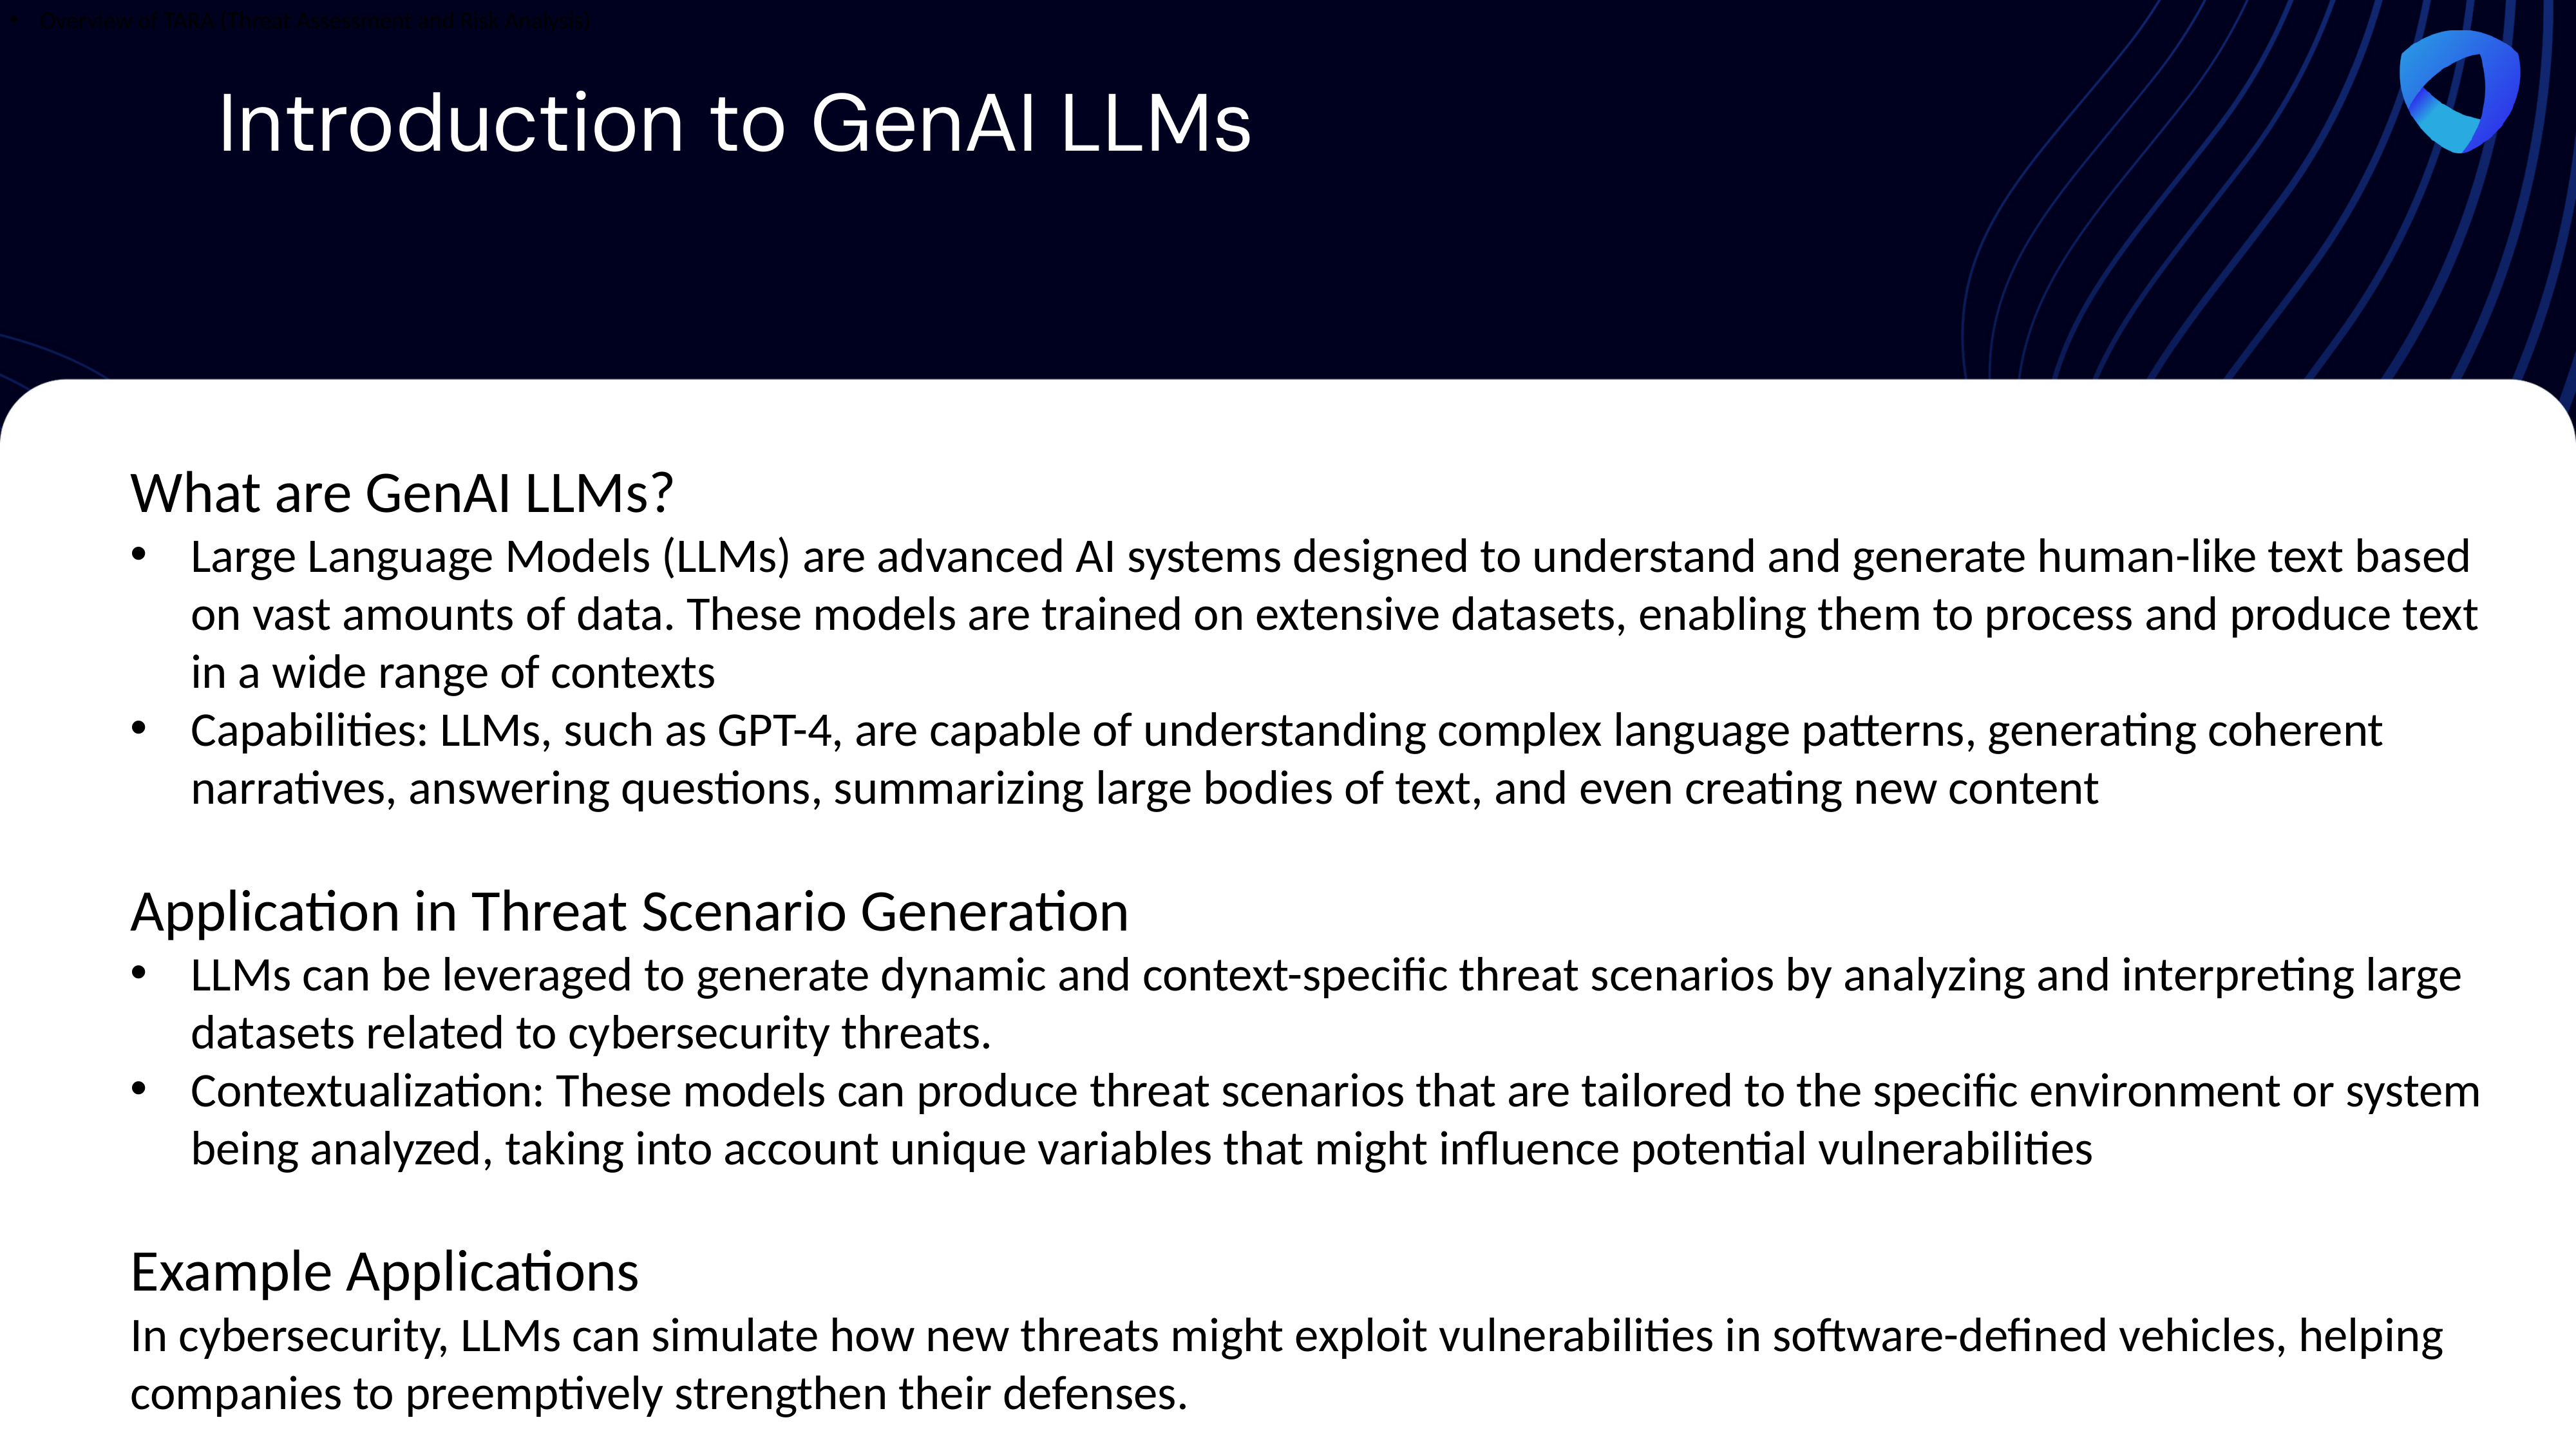

Overview of TARA (Threat Assessment and Risk Analysis)

Introduction to GenAI LLMs
What are GenAI LLMs?
Large Language Models (LLMs) are advanced AI systems designed to understand and generate human-like text based on vast amounts of data. These models are trained on extensive datasets, enabling them to process and produce text in a wide range of contexts
Capabilities: LLMs, such as GPT-4, are capable of understanding complex language patterns, generating coherent narratives, answering questions, summarizing large bodies of text, and even creating new content

Application in Threat Scenario Generation
LLMs can be leveraged to generate dynamic and context-specific threat scenarios by analyzing and interpreting large datasets related to cybersecurity threats.
Contextualization: These models can produce threat scenarios that are tailored to the specific environment or system being analyzed, taking into account unique variables that might influence potential vulnerabilities

Example Applications
In cybersecurity, LLMs can simulate how new threats might exploit vulnerabilities in software-defined vehicles, helping companies to preemptively strengthen their defenses.